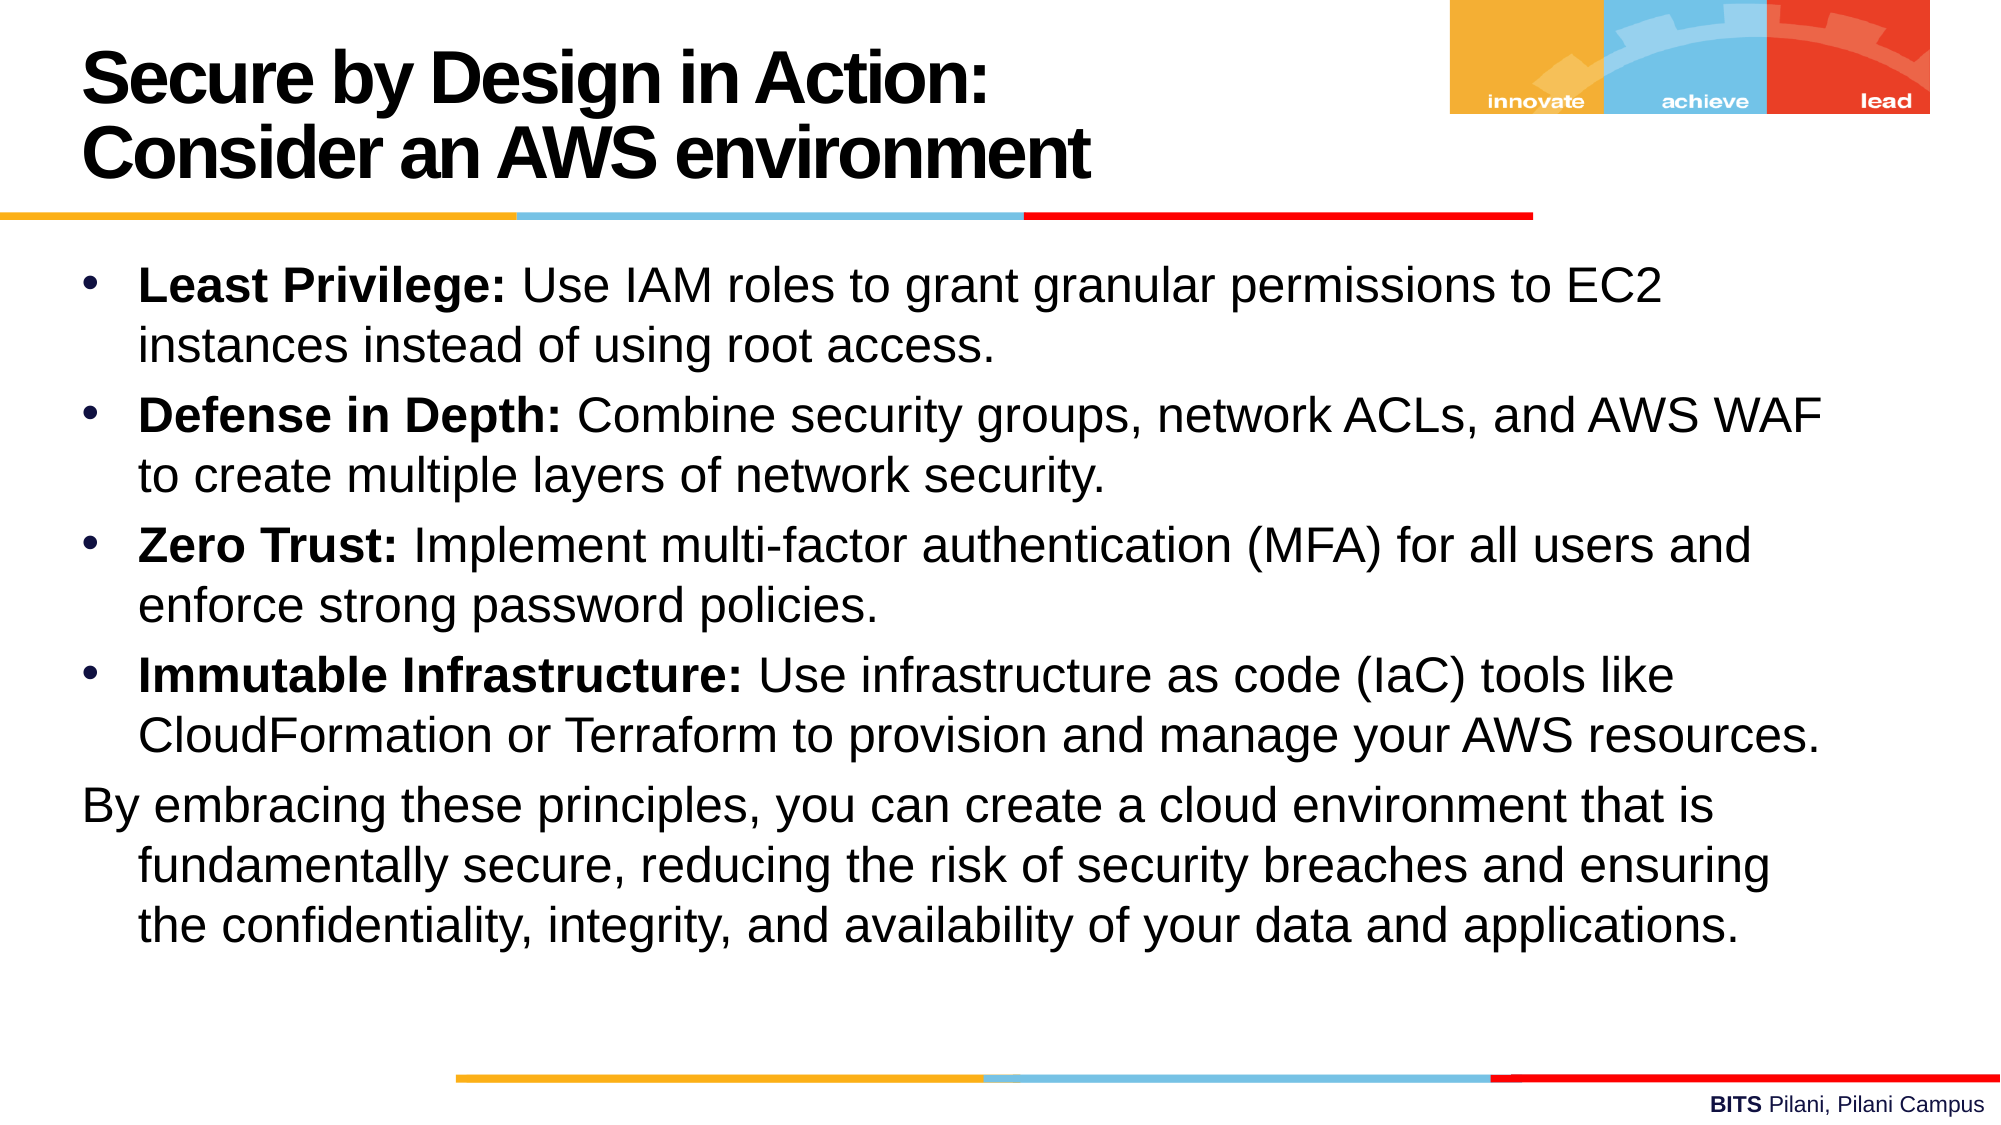

Secure by Design in Action:
Consider an AWS environment
Least Privilege: Use IAM roles to grant granular permissions to EC2 instances instead of using root access.
Defense in Depth: Combine security groups, network ACLs, and AWS WAF to create multiple layers of network security.
Zero Trust: Implement multi-factor authentication (MFA) for all users and enforce strong password policies.
Immutable Infrastructure: Use infrastructure as code (IaC) tools like CloudFormation or Terraform to provision and manage your AWS resources.
By embracing these principles, you can create a cloud environment that is fundamentally secure, reducing the risk of security breaches and ensuring the confidentiality, integrity, and availability of your data and applications.